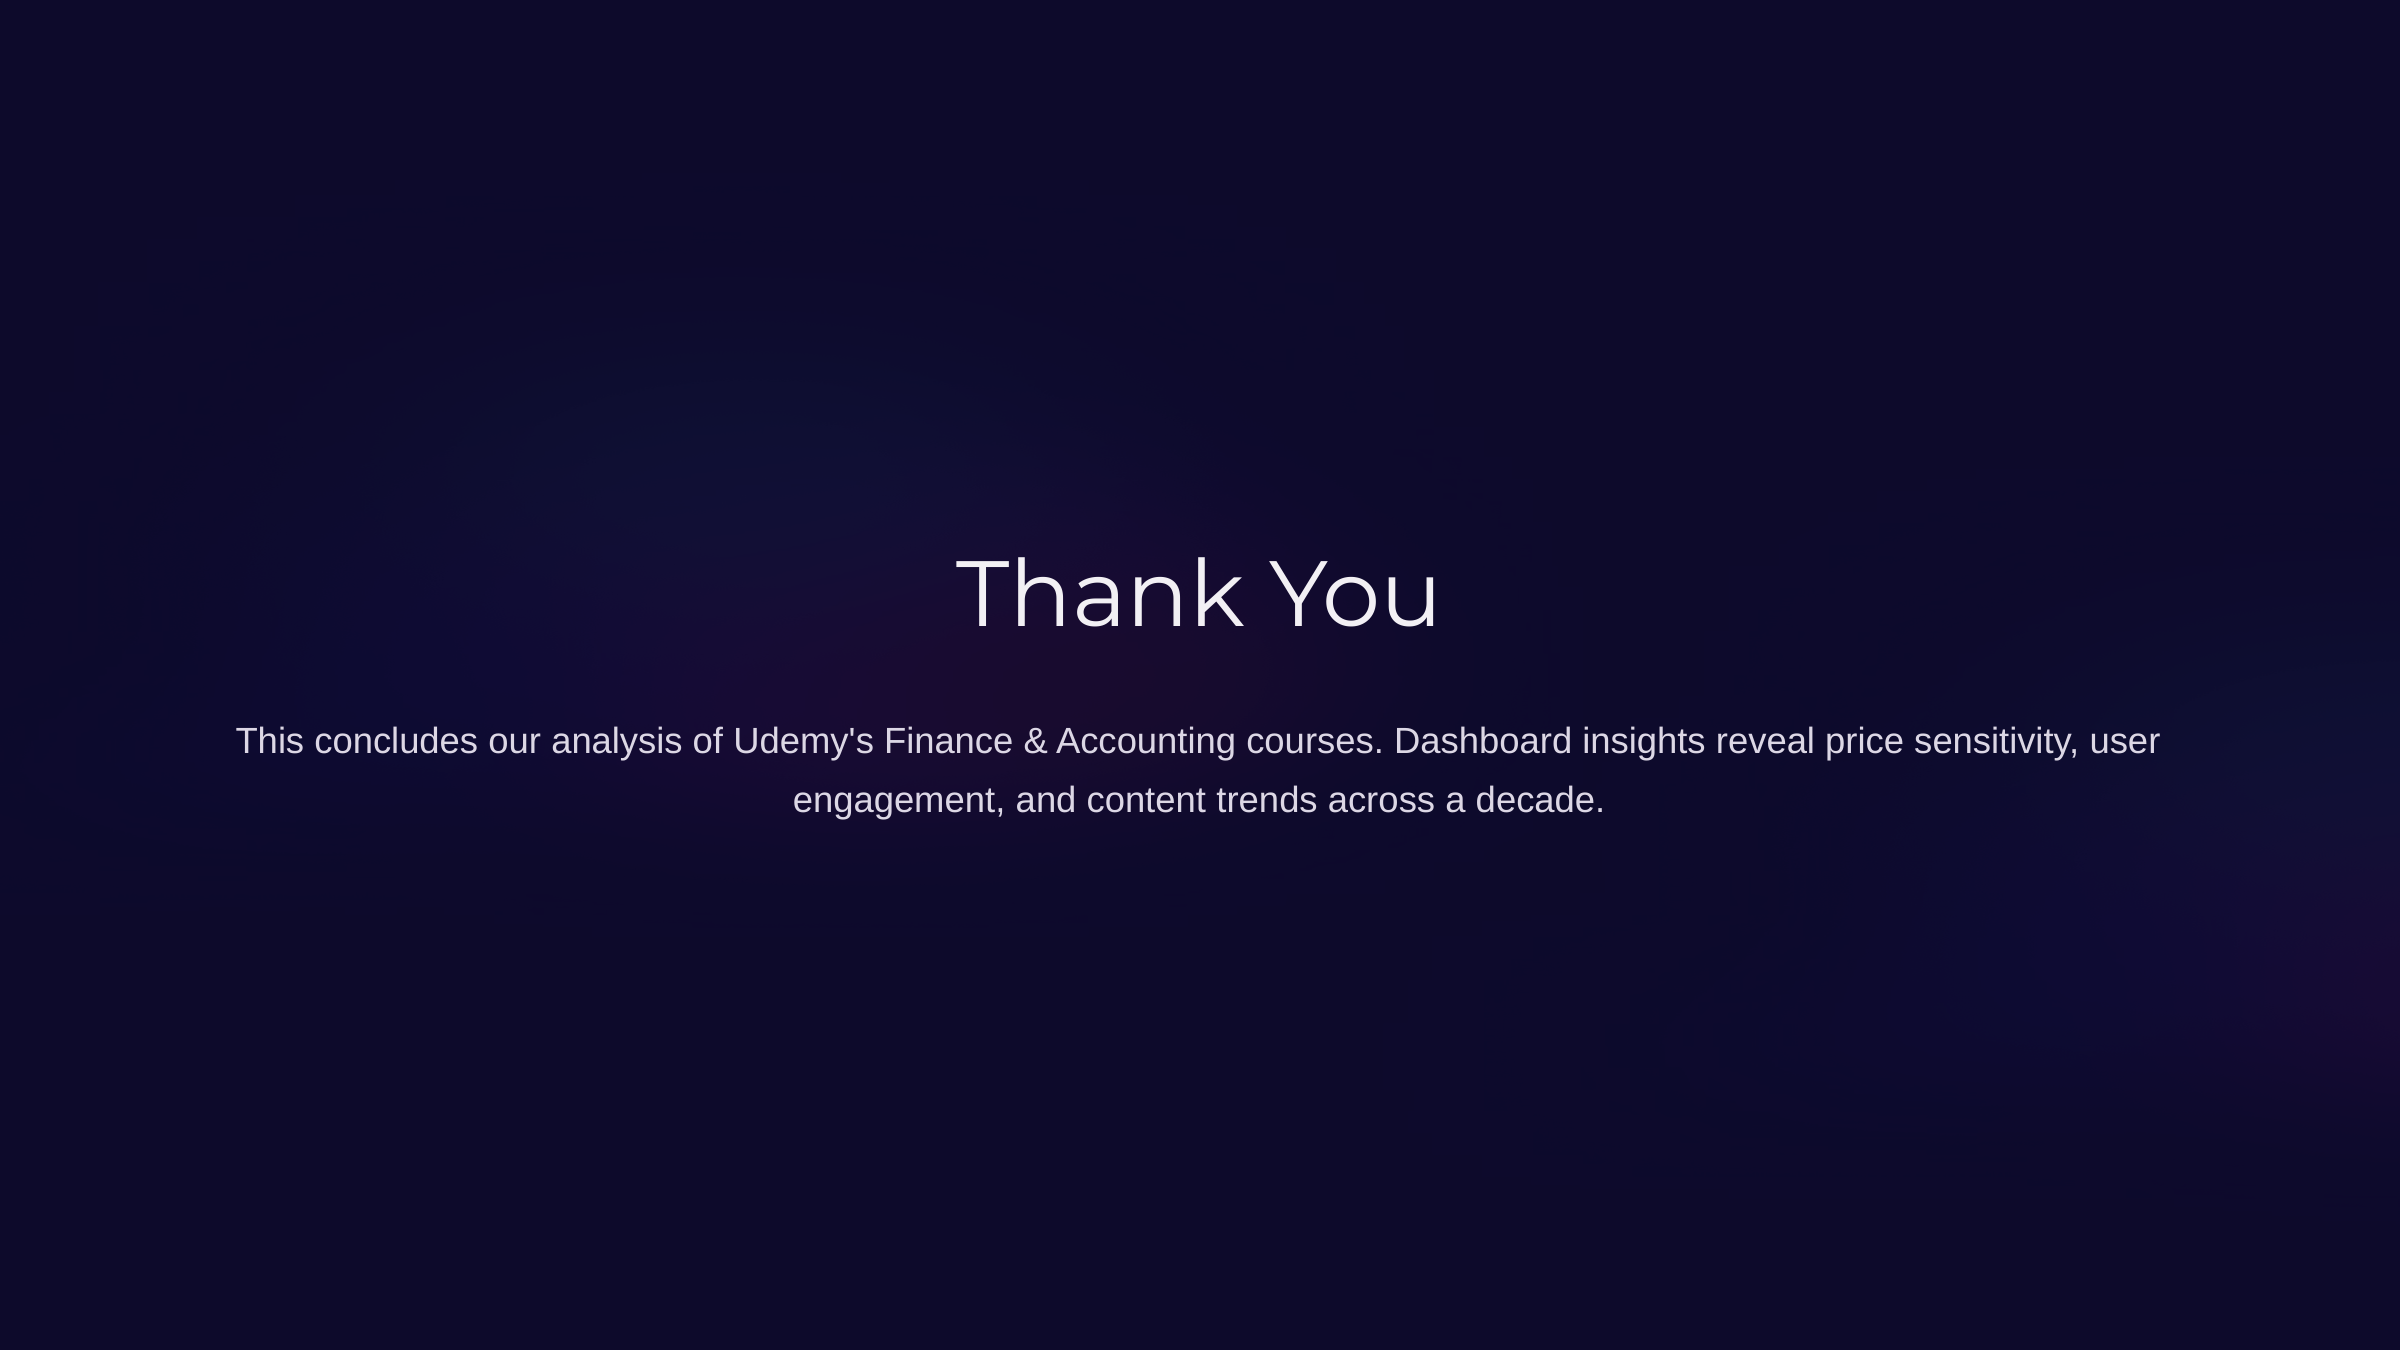

Thank You
This concludes our analysis of Udemy's Finance & Accounting courses. Dashboard insights reveal price sensitivity, user engagement, and content trends across a decade.